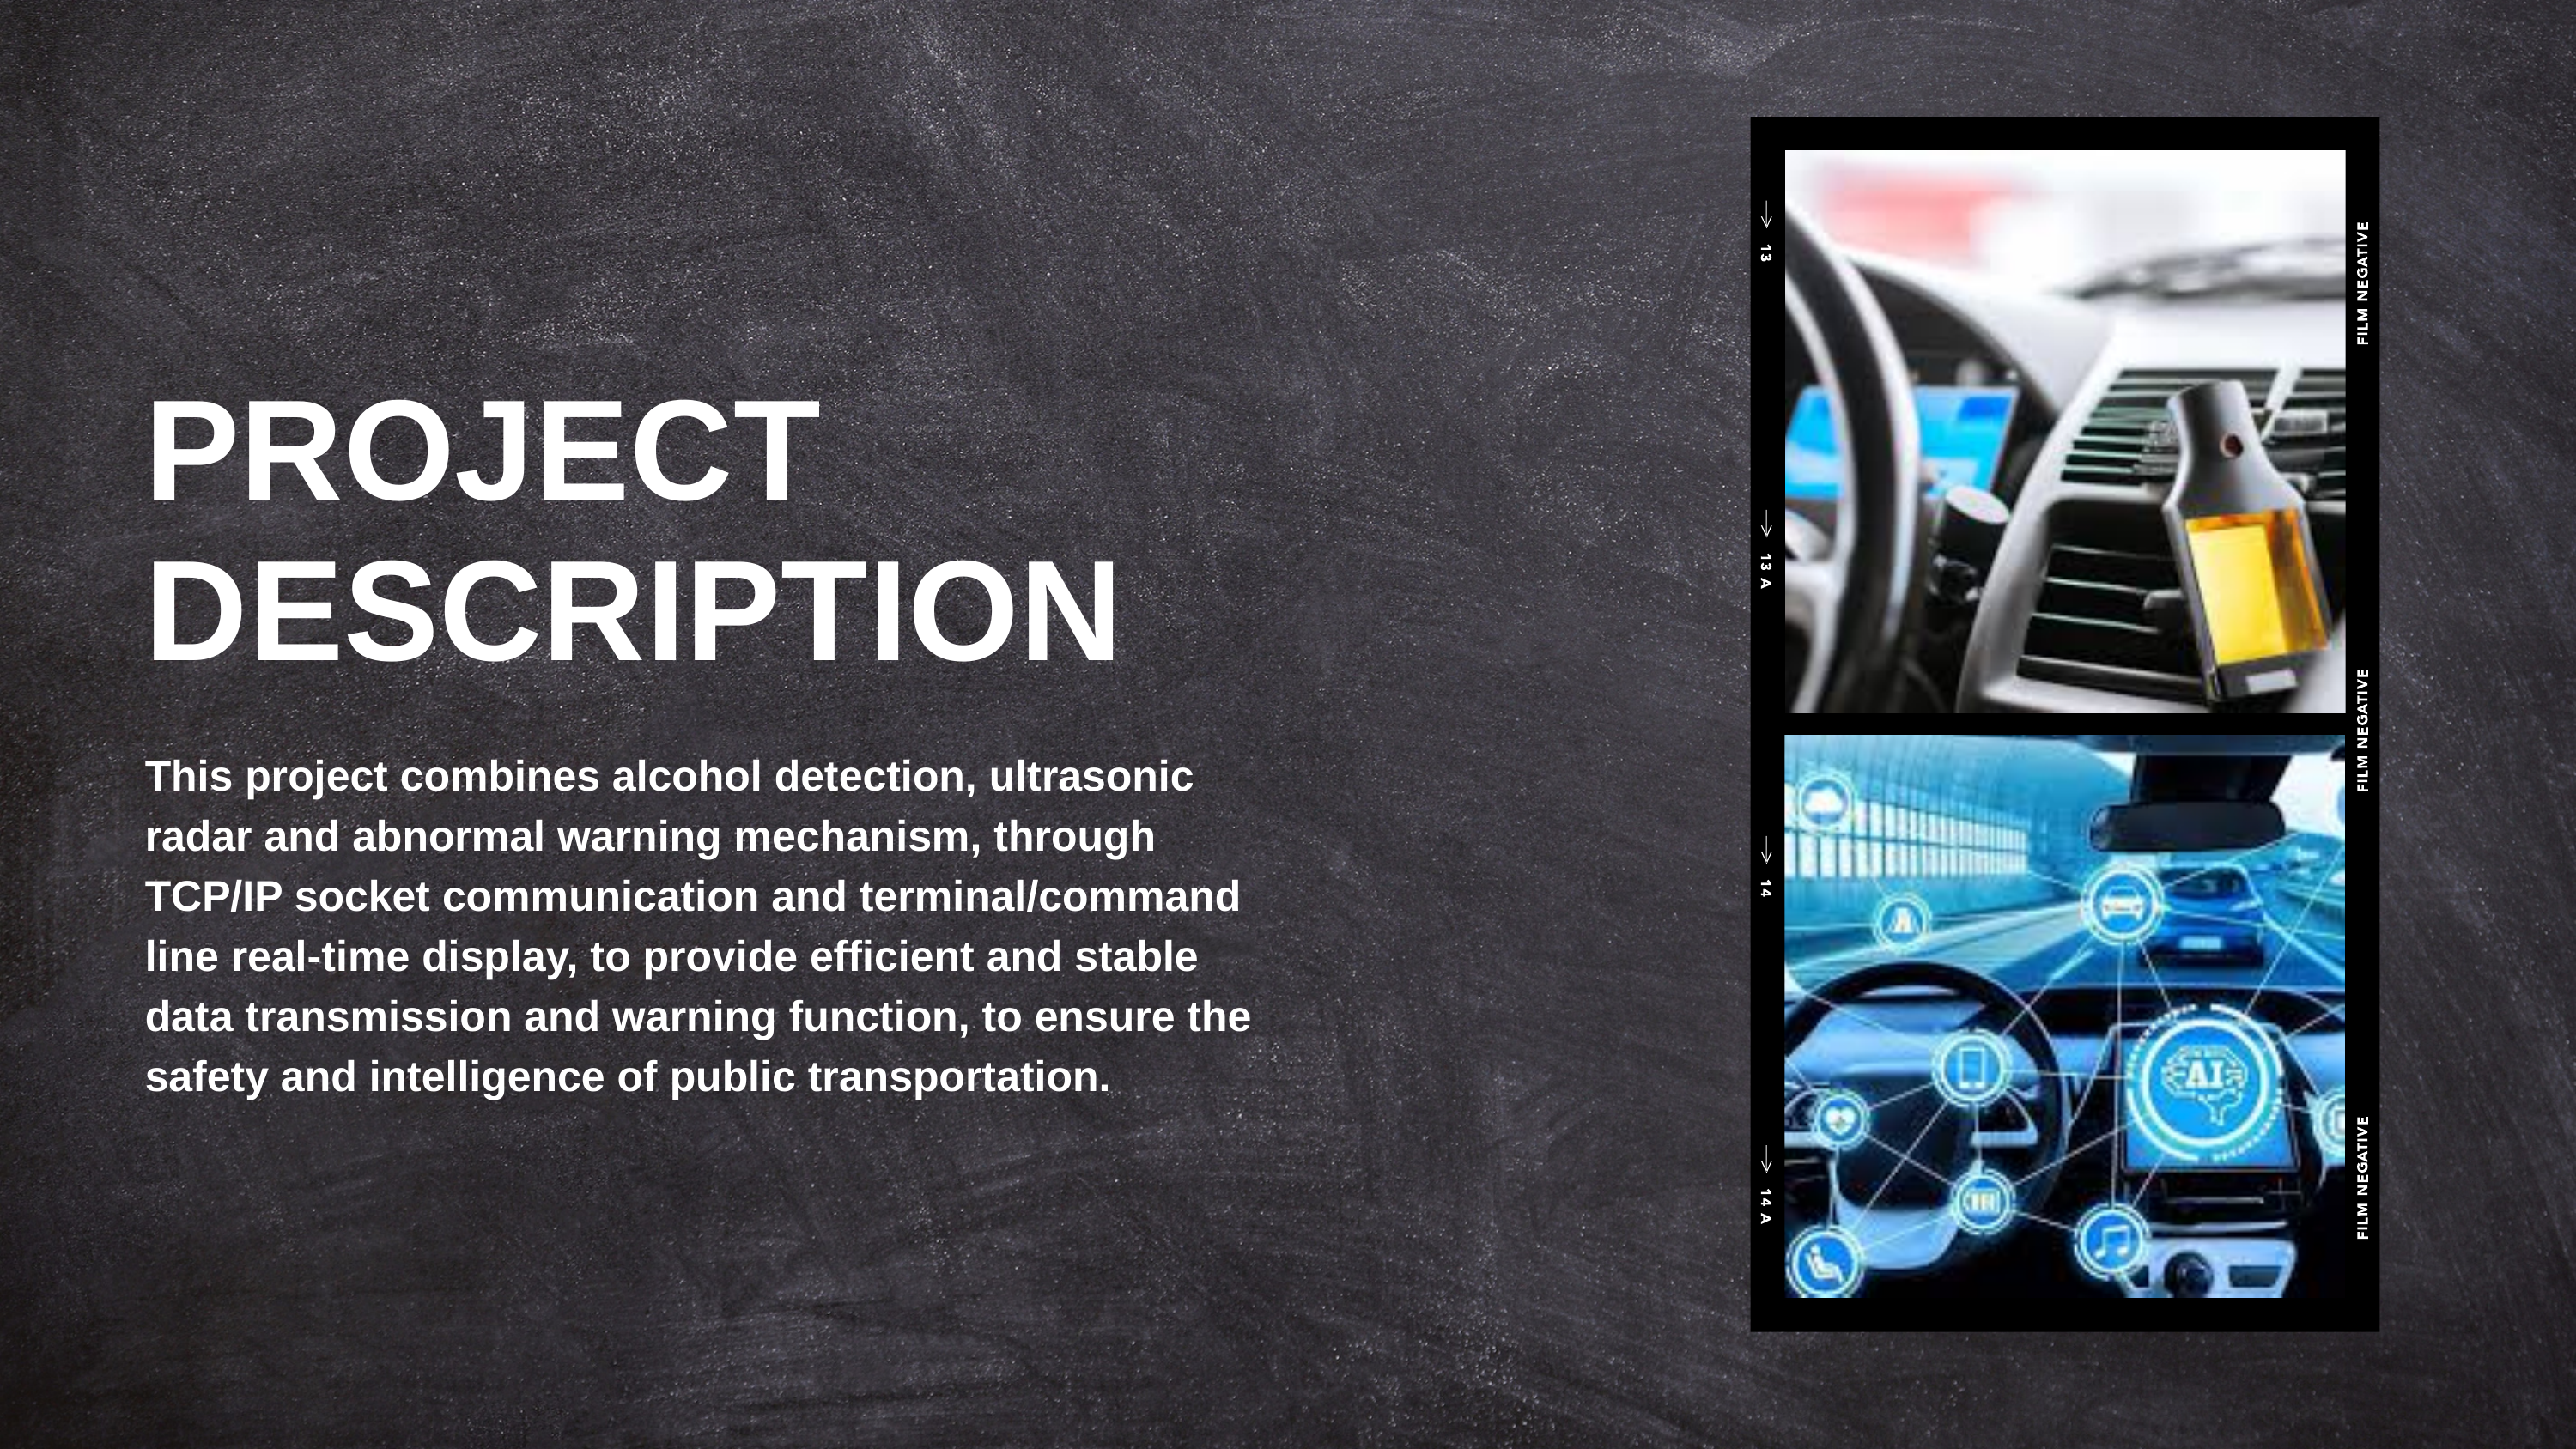

PROJECT DESCRIPTION
This project combines alcohol detection, ultrasonic radar and abnormal warning mechanism, through TCP/IP socket communication and terminal/command line real-time display, to provide efficient and stable data transmission and warning function, to ensure the safety and intelligence of public transportation.